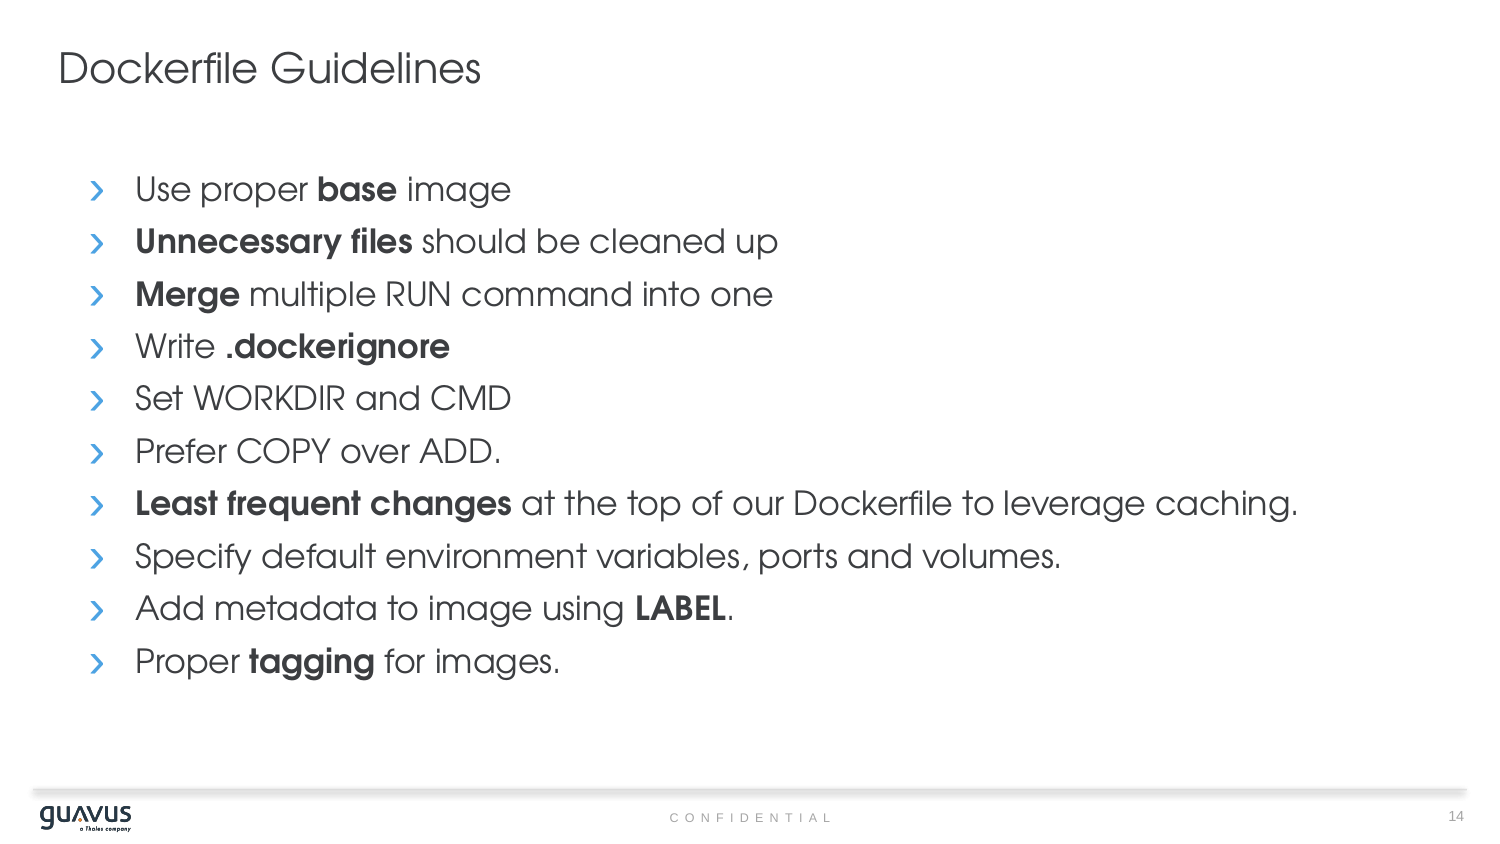

# Dockerfile Guidelines
Use proper base image
Unnecessary files should be cleaned up
Merge multiple RUN command into one
Write .dockerignore
Set WORKDIR and CMD
Prefer COPY over ADD.
Least frequent changes at the top of our Dockerfile to leverage caching.
Specify default environment variables, ports and volumes.
Add metadata to image using LABEL.
Proper tagging for images.